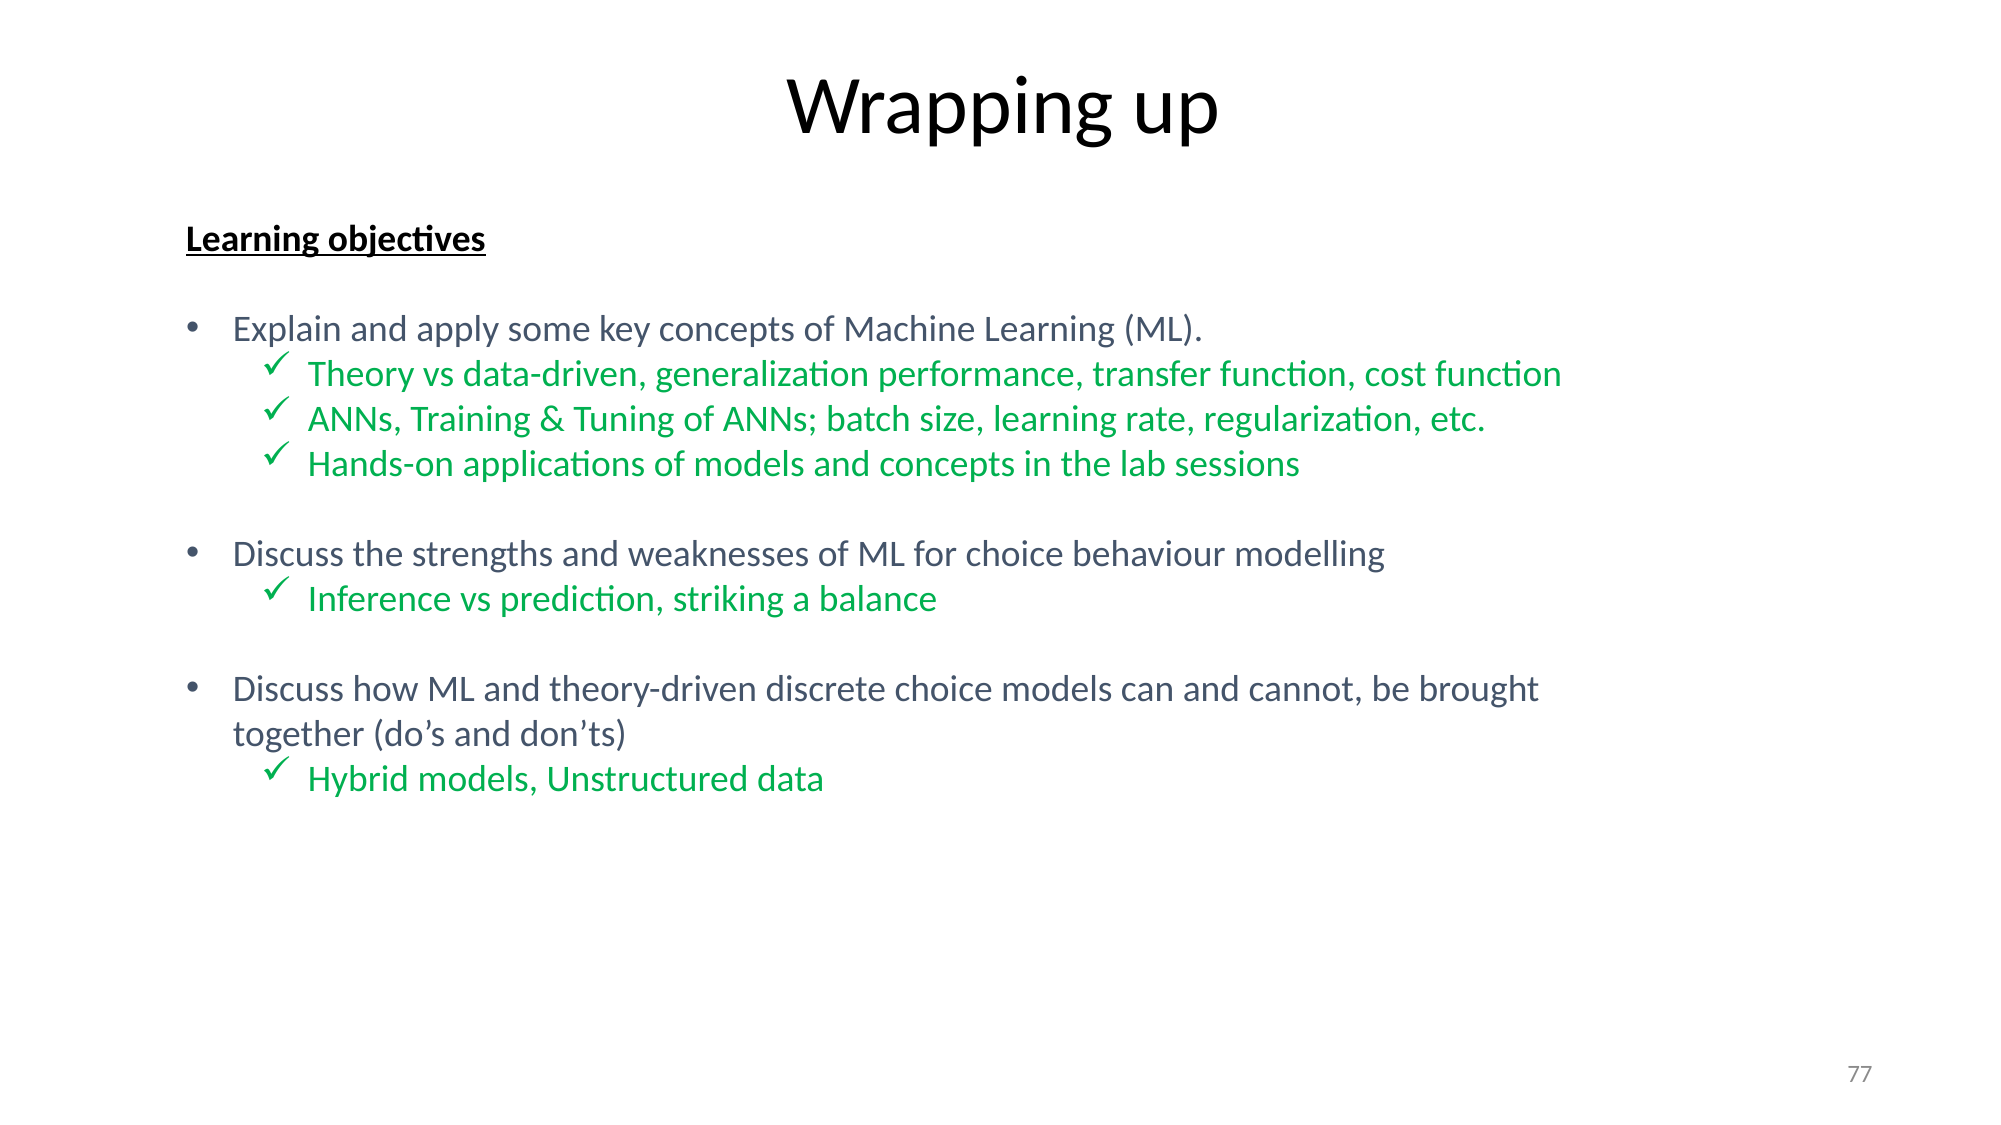

# Wrapping up

Learning objectives

Explain and apply some key concepts of Machine Learning (ML).
Theory vs data-driven, generalization performance, transfer function, cost function
ANNs, Training & Tuning of ANNs; batch size, learning rate, regularization, etc.
Hands-on applications of models and concepts in the lab sessions

Discuss the strengths and weaknesses of ML for choice behaviour modelling
Inference vs prediction, striking a balance

Discuss how ML and theory-driven discrete choice models can and cannot, be brought together (do’s and don’ts)
Hybrid models, Unstructured data

77